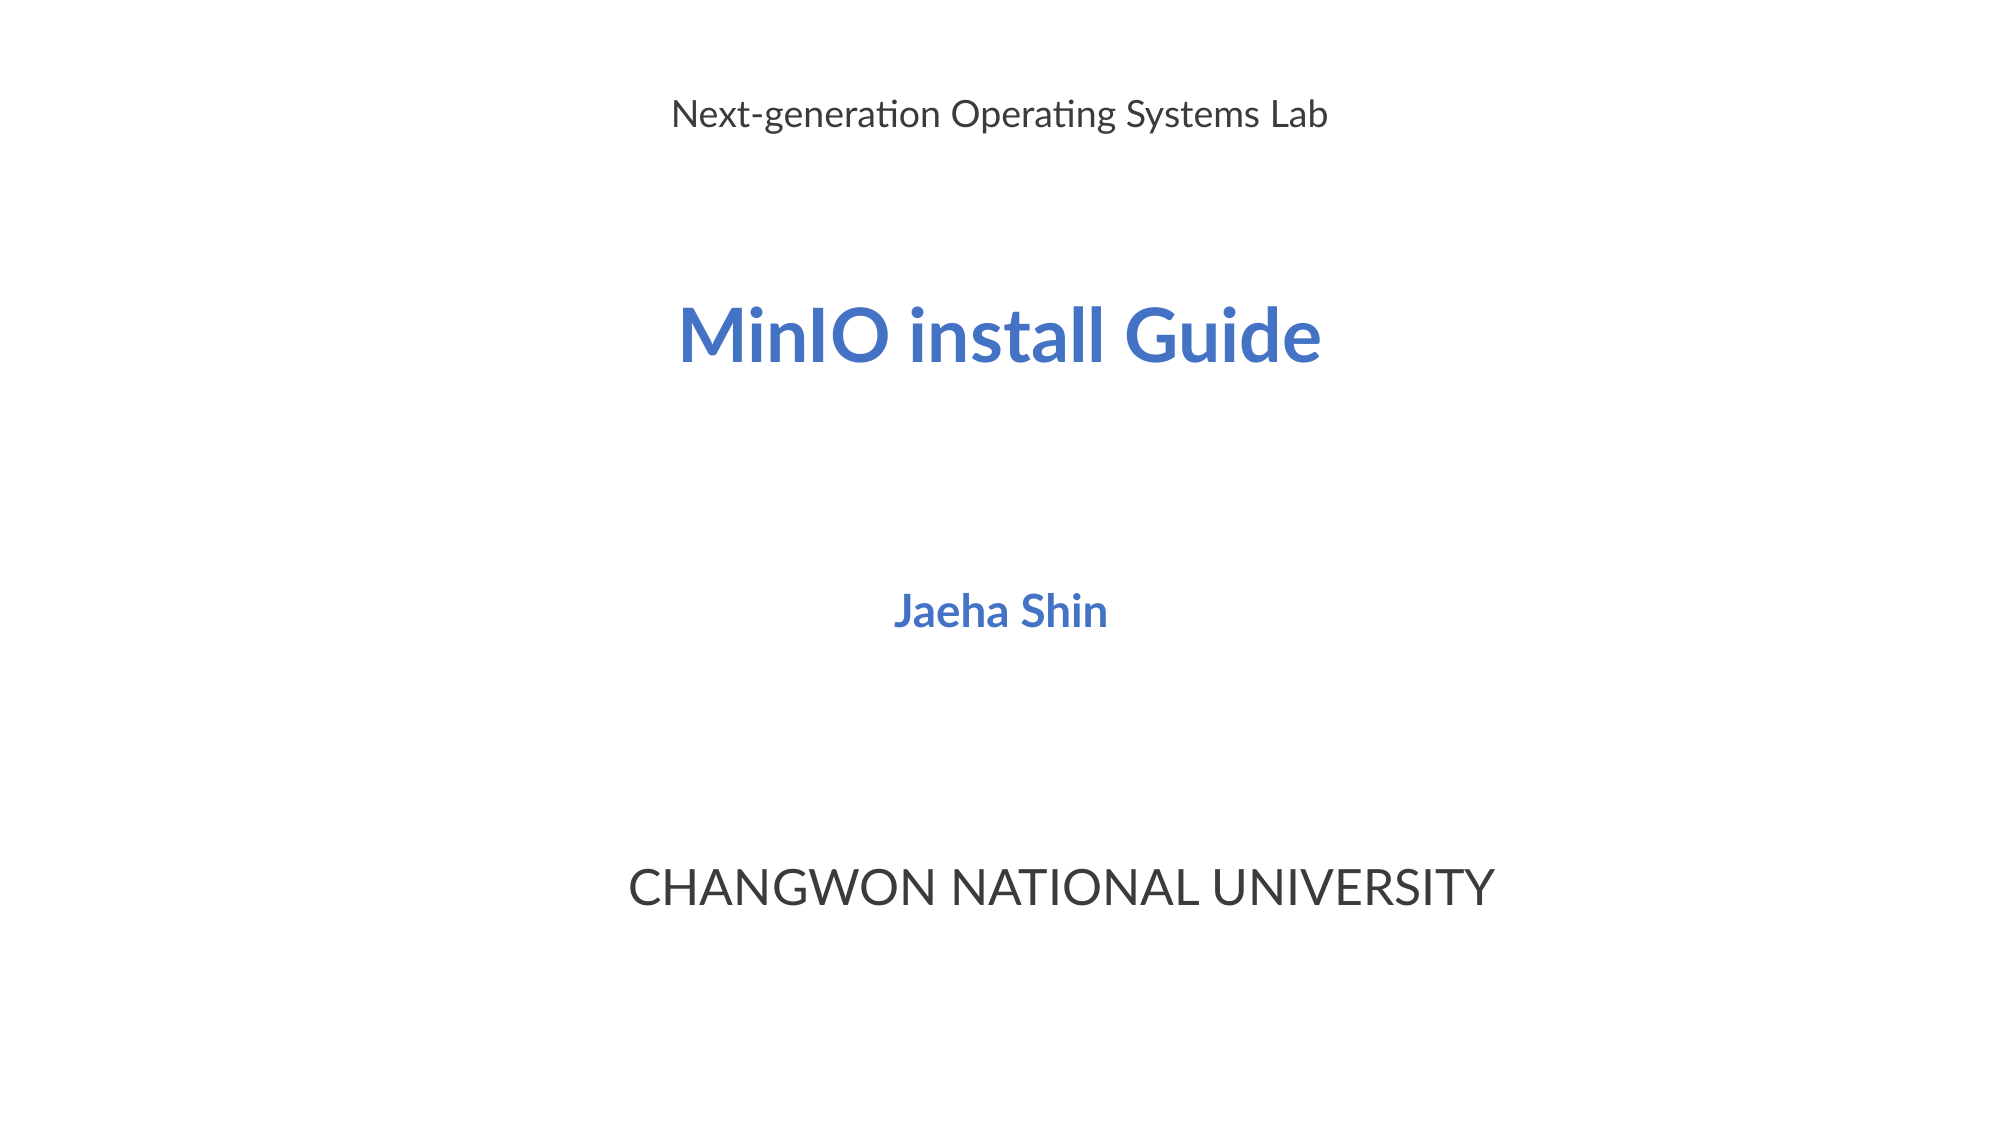

Next-generation Operating Systems Lab
MinIO install Guide
Jaeha Shin
CHANGWON NATIONAL UNIVERSITY